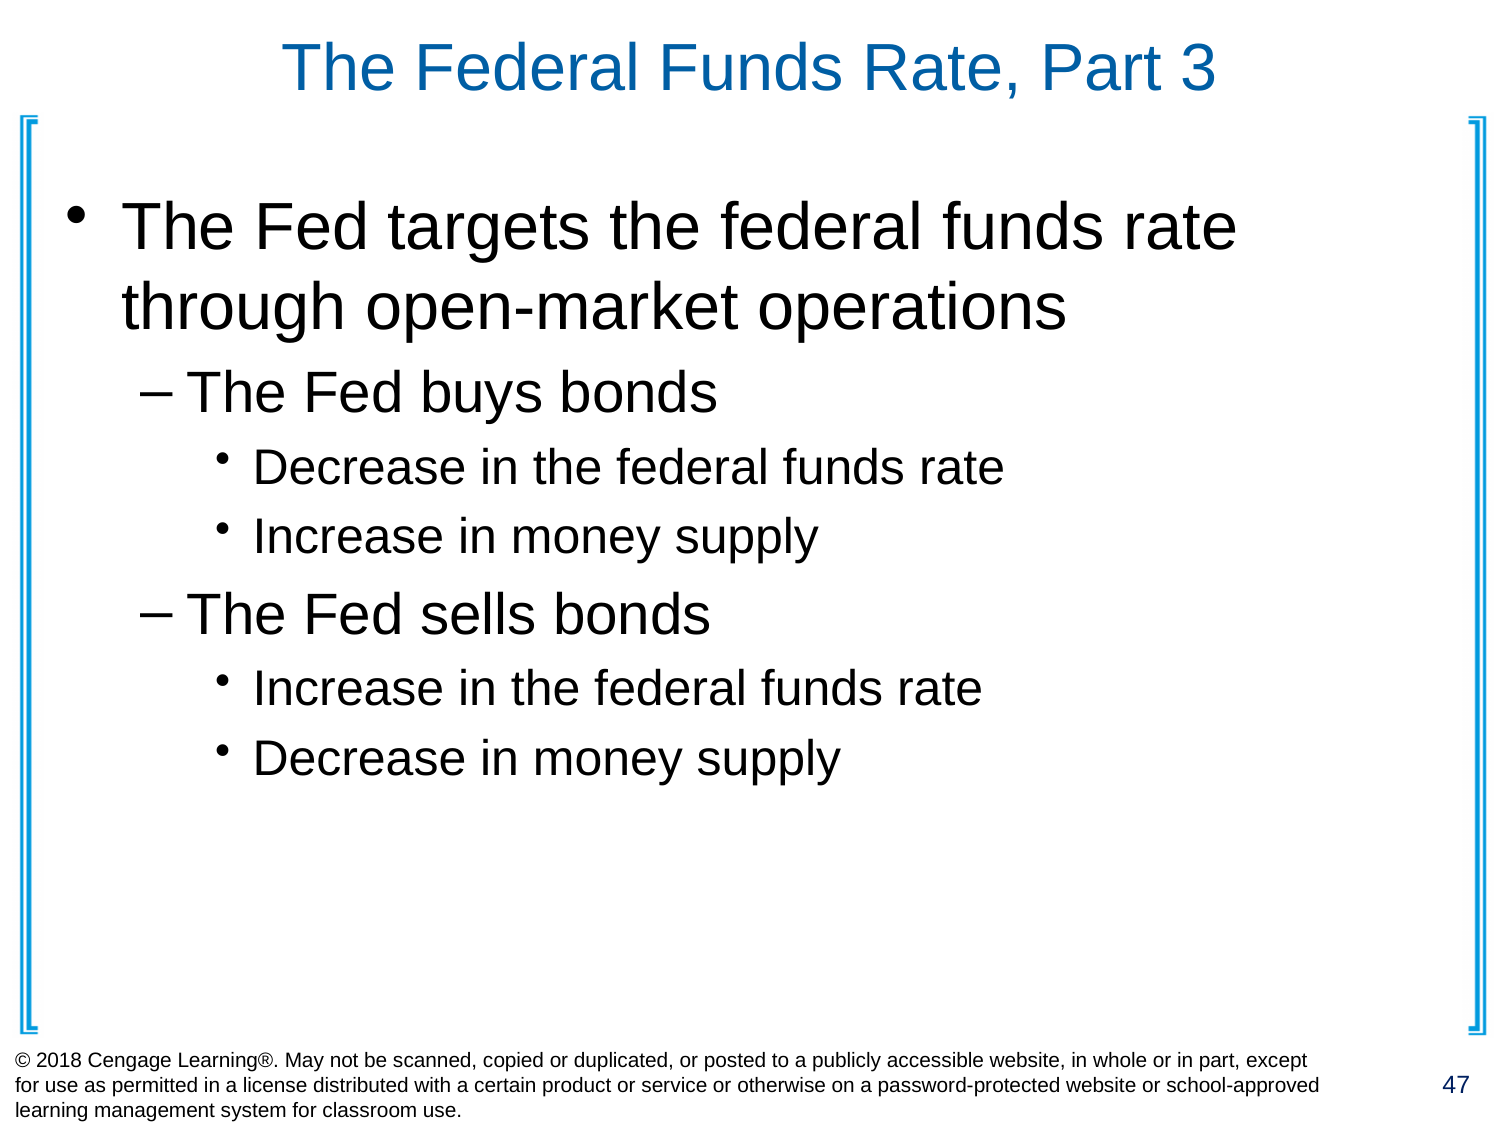

# The Federal Funds Rate, Part 3
The Fed targets the federal funds rate through open-market operations
The Fed buys bonds
Decrease in the federal funds rate
Increase in money supply
The Fed sells bonds
Increase in the federal funds rate
Decrease in money supply
© 2018 Cengage Learning®. May not be scanned, copied or duplicated, or posted to a publicly accessible website, in whole or in part, except for use as permitted in a license distributed with a certain product or service or otherwise on a password-protected website or school-approved learning management system for classroom use.
47